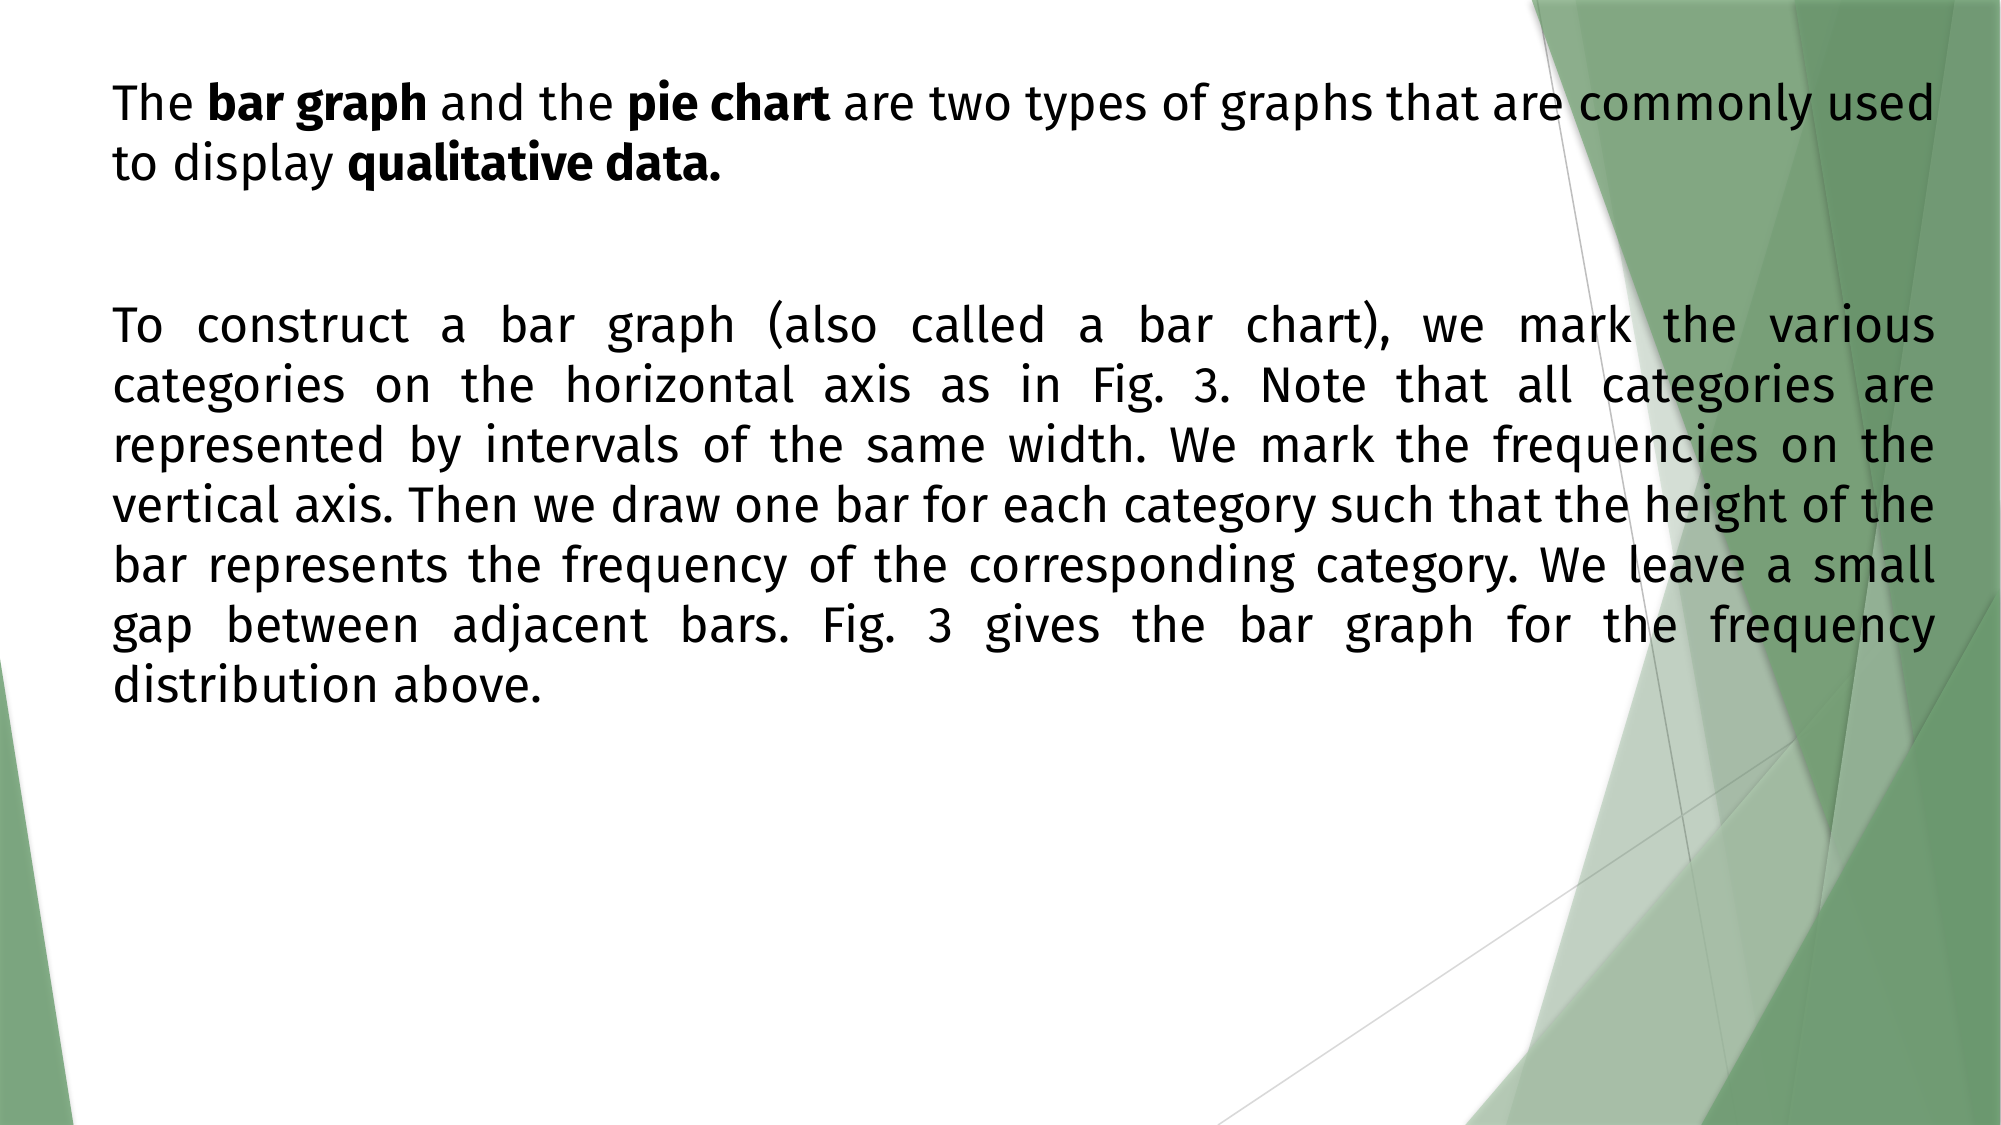

The bar graph and the pie chart are two types of graphs that are commonly used to display qualitative data.

To construct a bar graph (also called a bar chart), we mark the various categories on the horizontal axis as in Fig. 3. Note that all categories are represented by intervals of the same width. We mark the frequencies on the vertical axis. Then we draw one bar for each category such that the height of the bar represents the frequency of the corresponding category. We leave a small gap between adjacent bars. Fig. 3 gives the bar graph for the frequency distribution above.